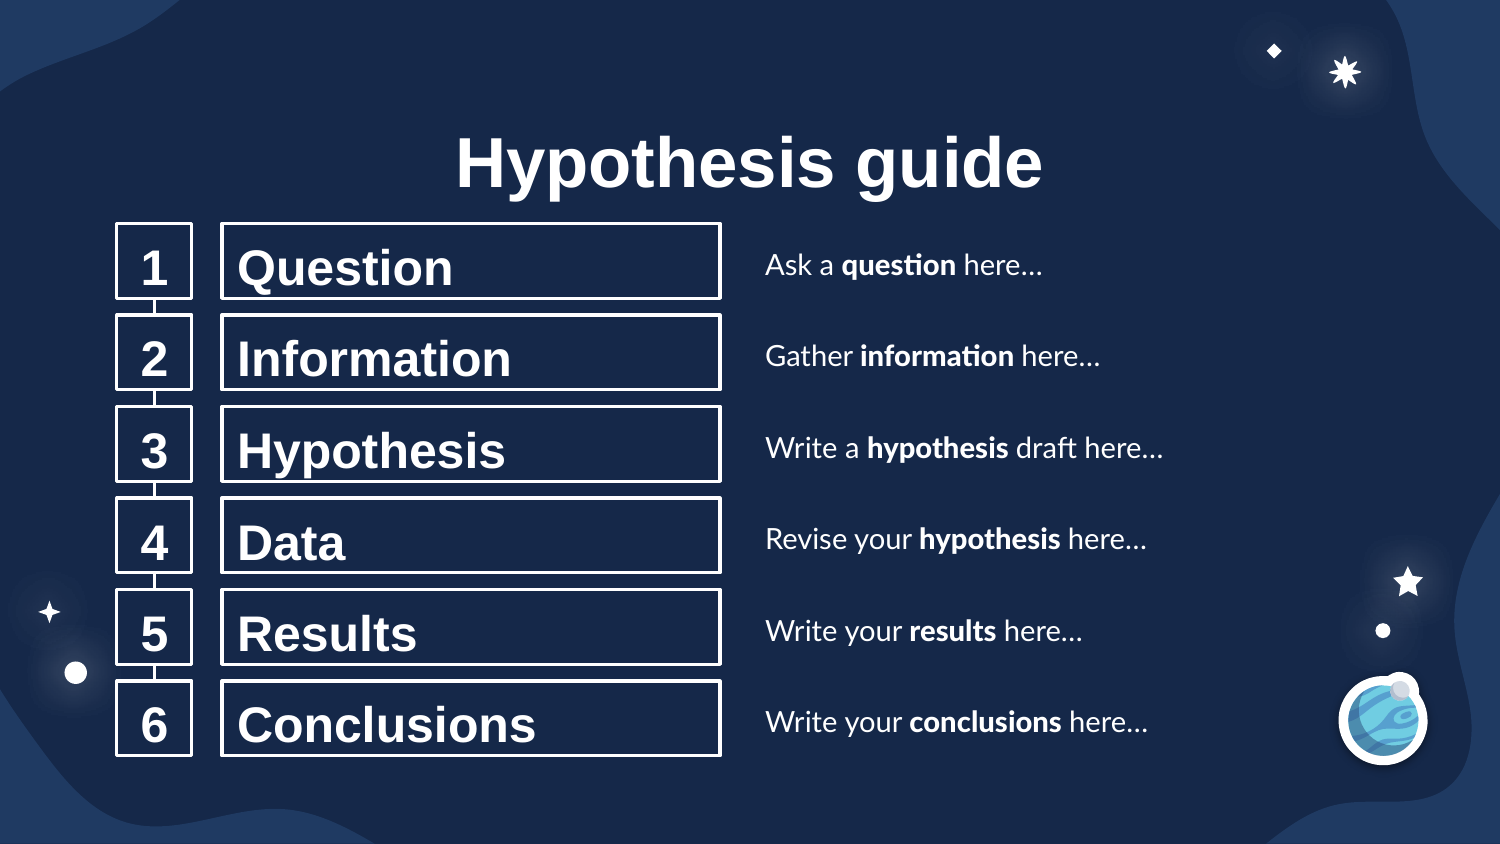

# Hypothesis guide
Question
Ask a question here…
1
Information
Gather information here…
2
Hypothesis
Write a hypothesis draft here…
3
Data
Revise your hypothesis here…
4

Results
Write your results here…
5

Conclusions
Write your conclusions here…
6